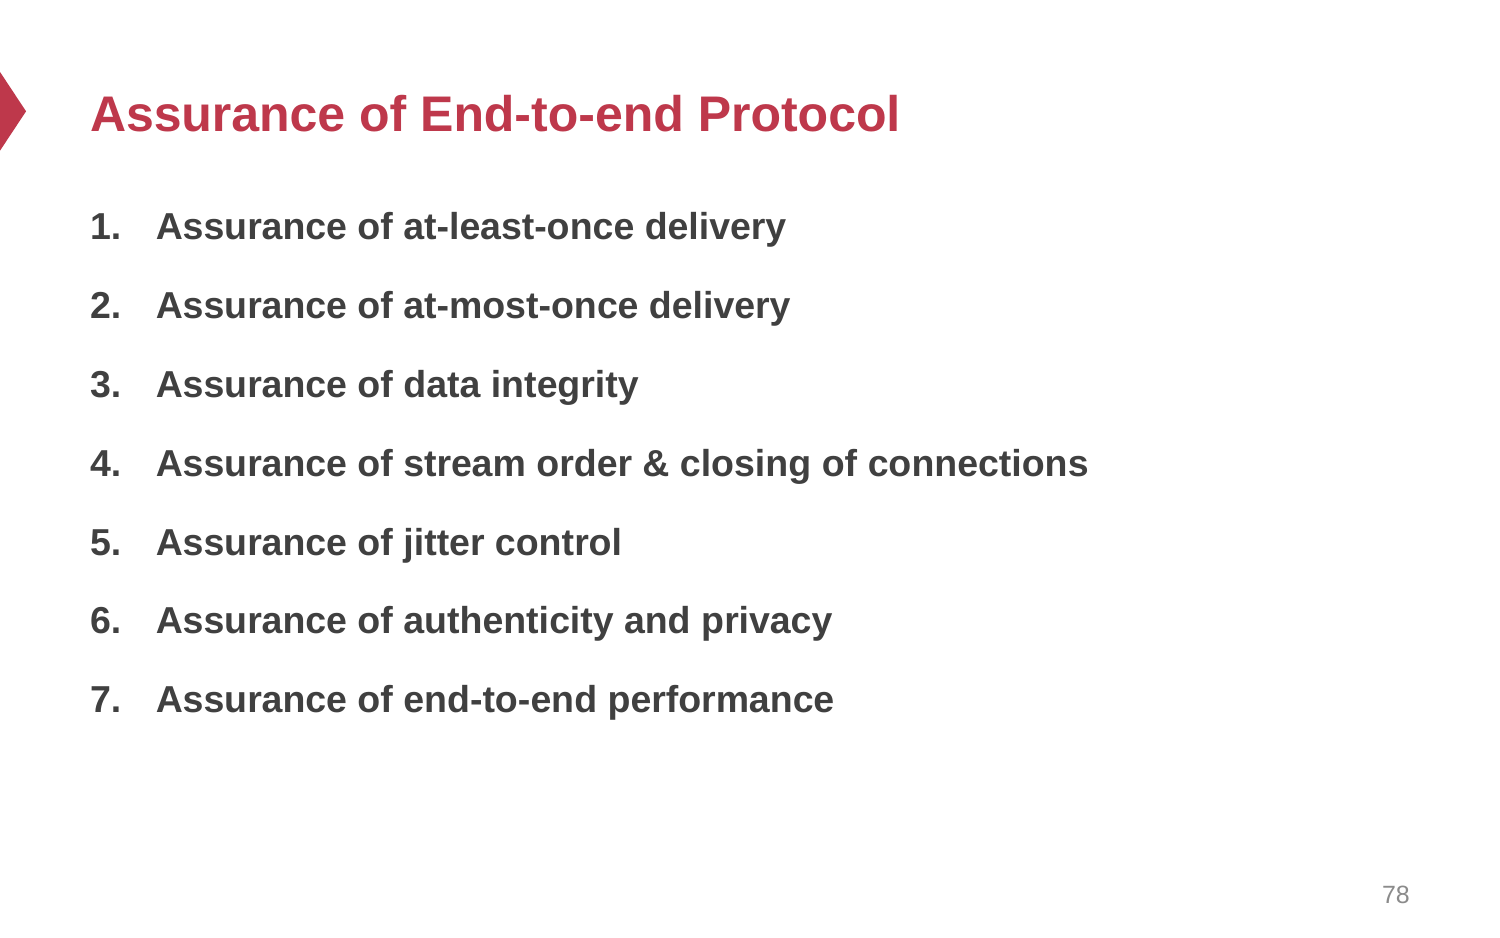

# Assurance of End-to-end Protocol
Assurance of at-least-once delivery
Assurance of at-most-once delivery
Assurance of data integrity
Assurance of stream order & closing of connections
Assurance of jitter control
Assurance of authenticity and privacy
Assurance of end-to-end performance
78